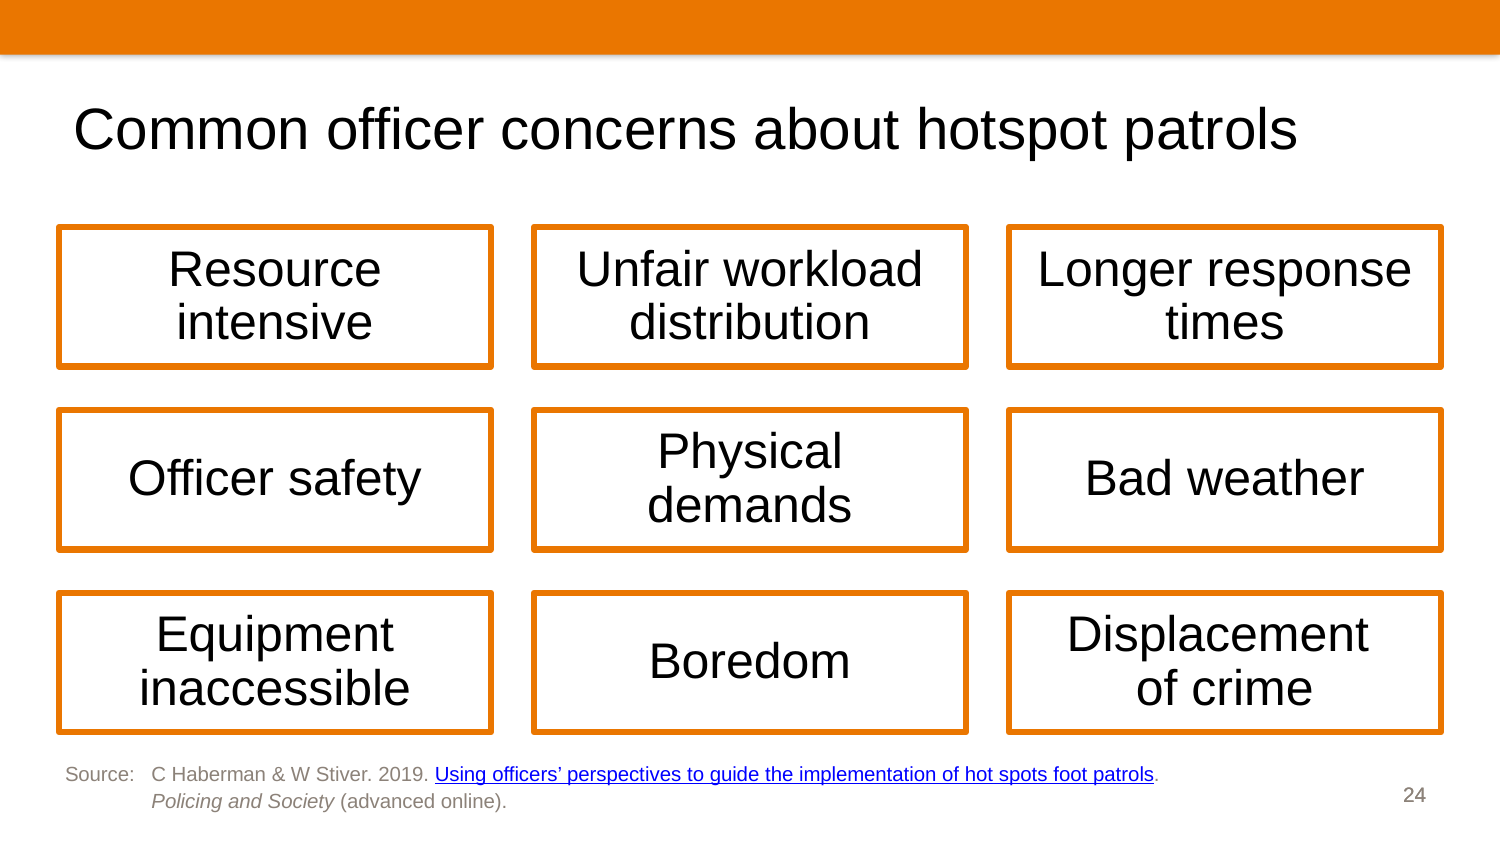

# Common officer concerns about hotspot patrols
Resource intensive
Unfair workload distribution
Longer response times
Officer safety
Physical demands
Bad weather
Equipment inaccessible
Boredom
Displacement
of crime
Source:	C Haberman & W Stiver. 2019. Using officers’ perspectives to guide the implementation of hot spots foot patrols. Policing and Society (advanced online).